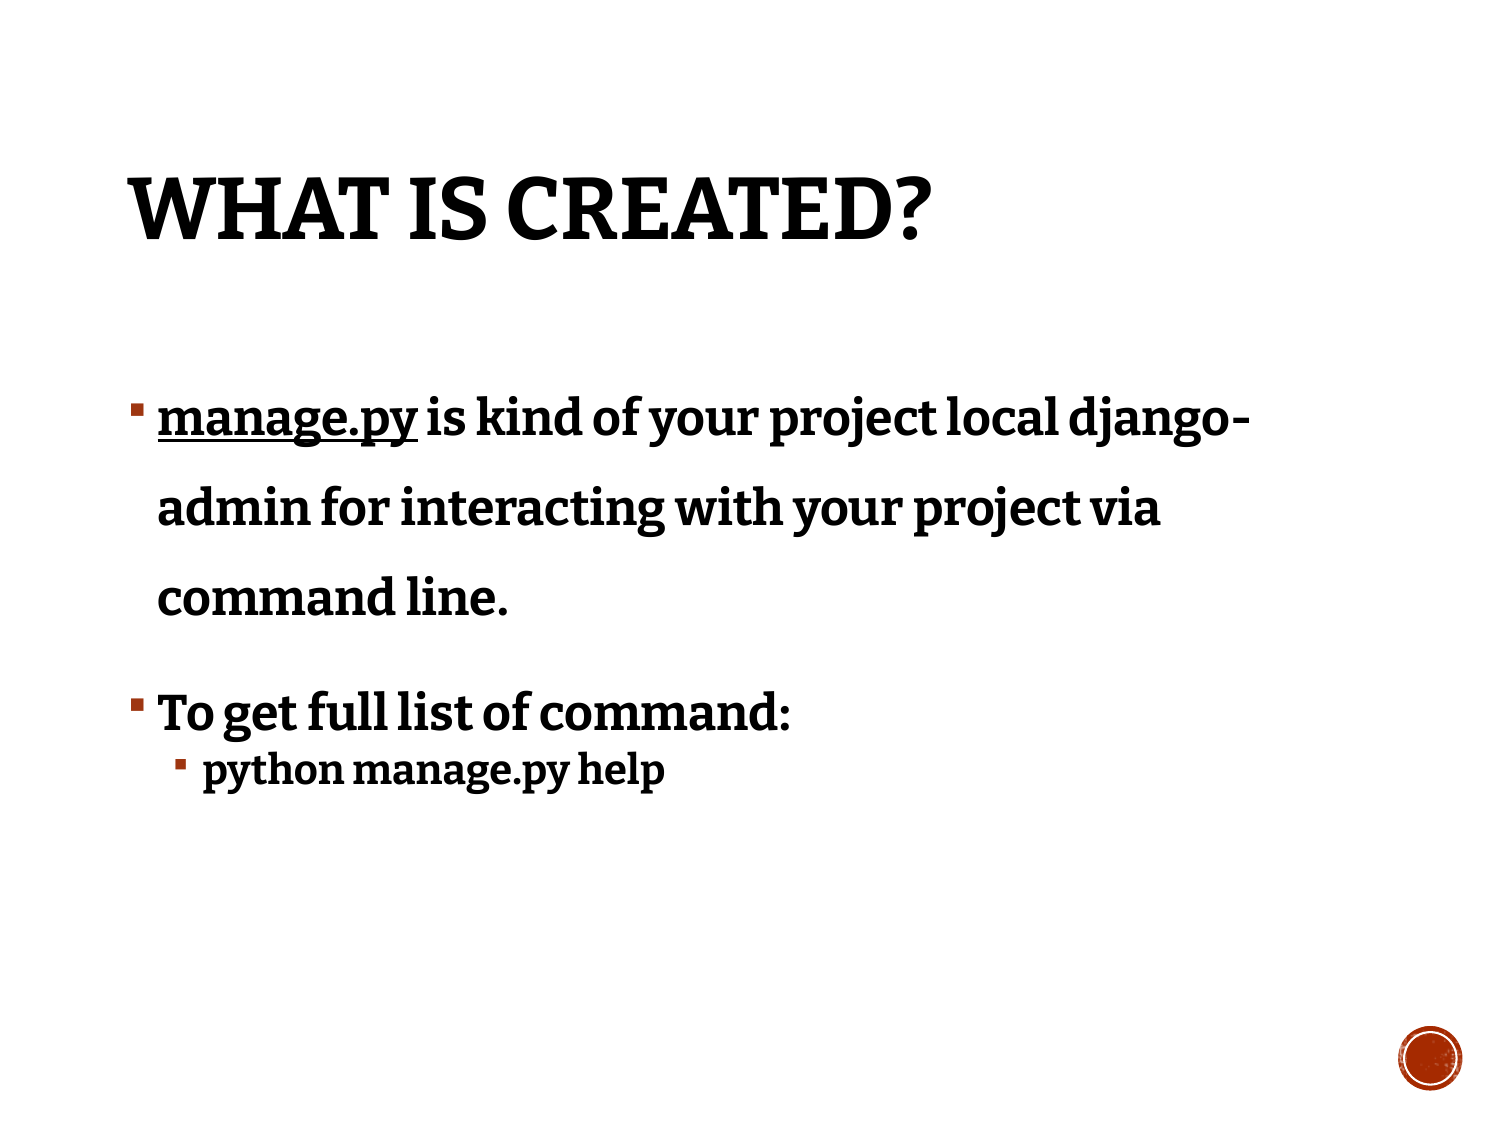

# What is created?
manage.py is kind of your project local django-admin for interacting with your project via command line.
To get full list of command:
python manage.py help